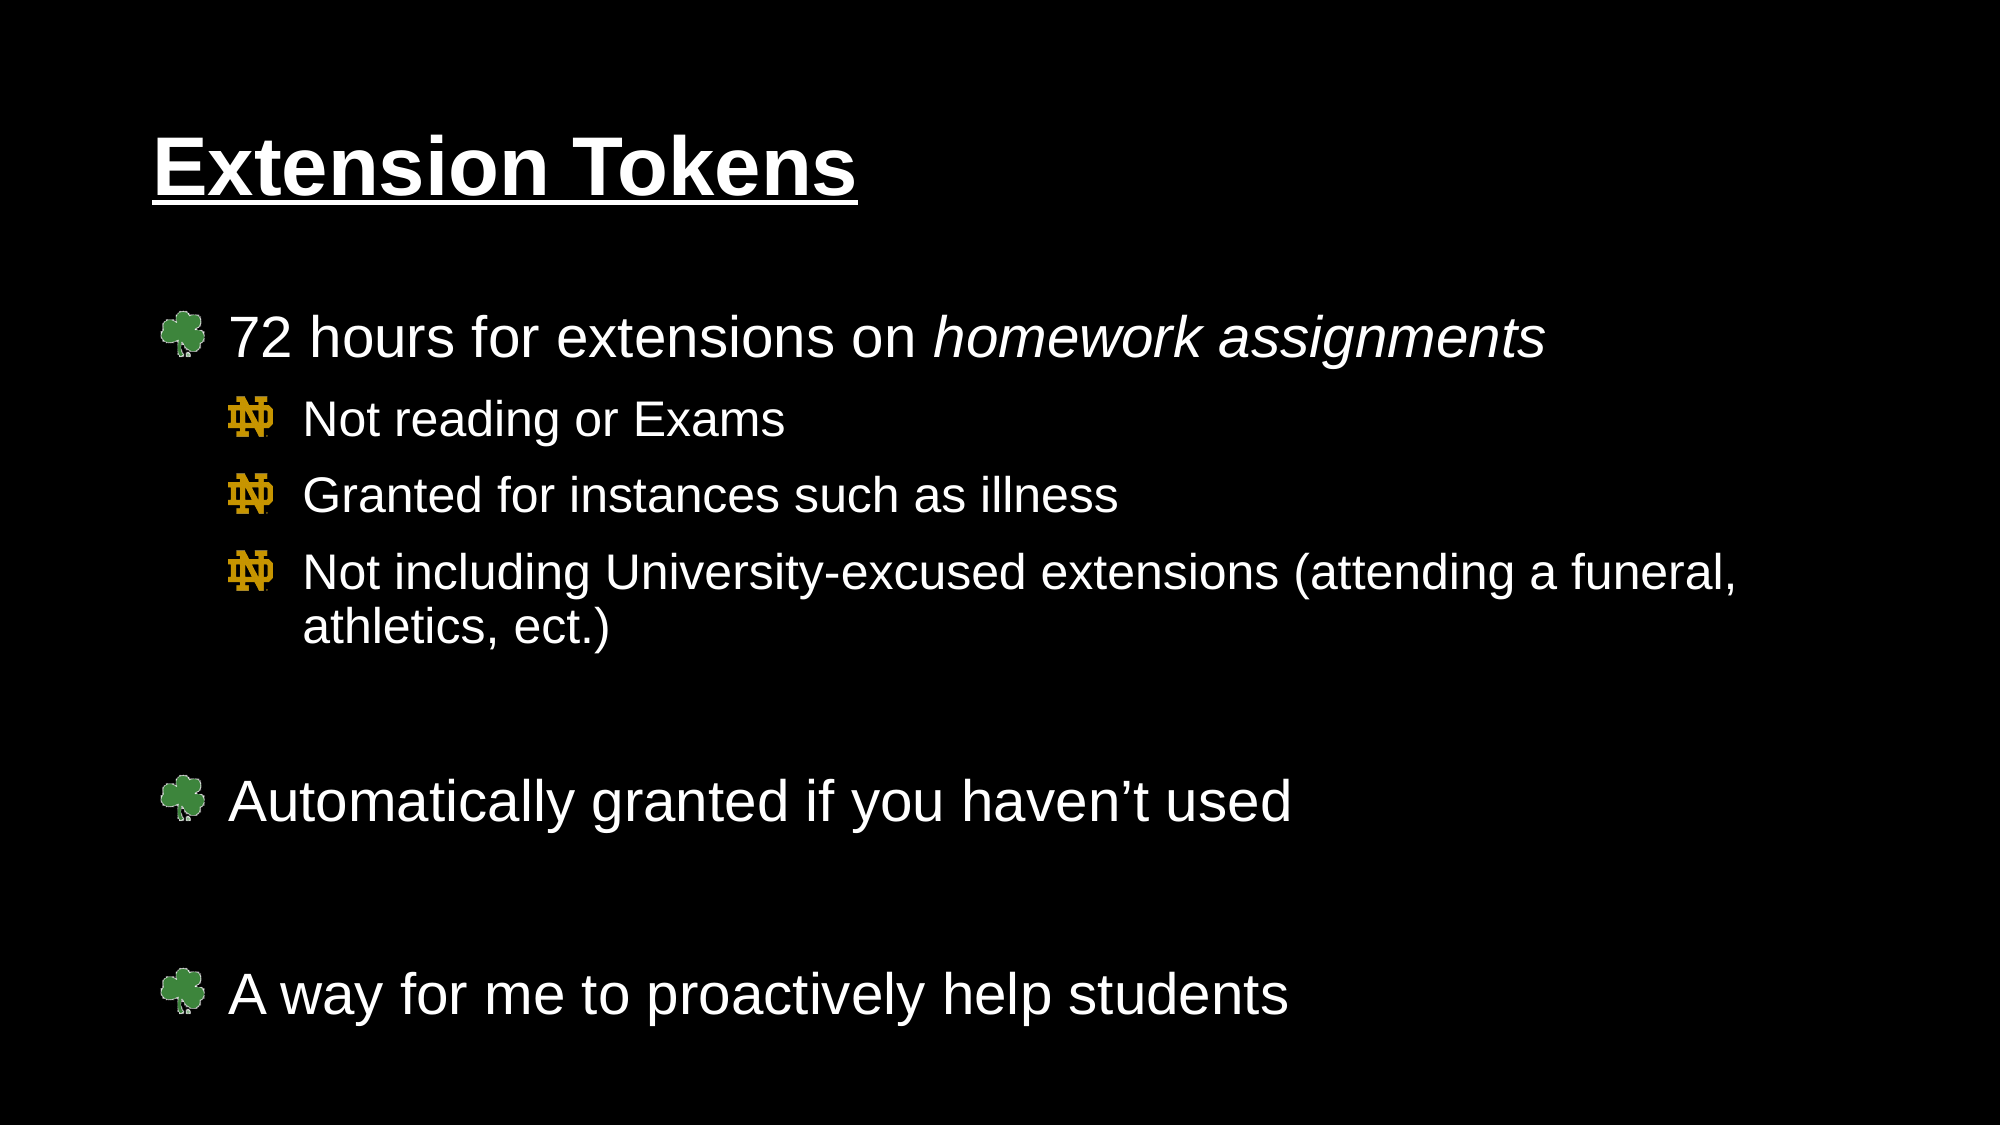

# Extension Tokens
72 hours for extensions on homework assignments
Not reading or Exams
Granted for instances such as illness
Not including University-excused extensions (attending a funeral, athletics, ect.)

Automatically granted if you haven’t used

A way for me to proactively help students